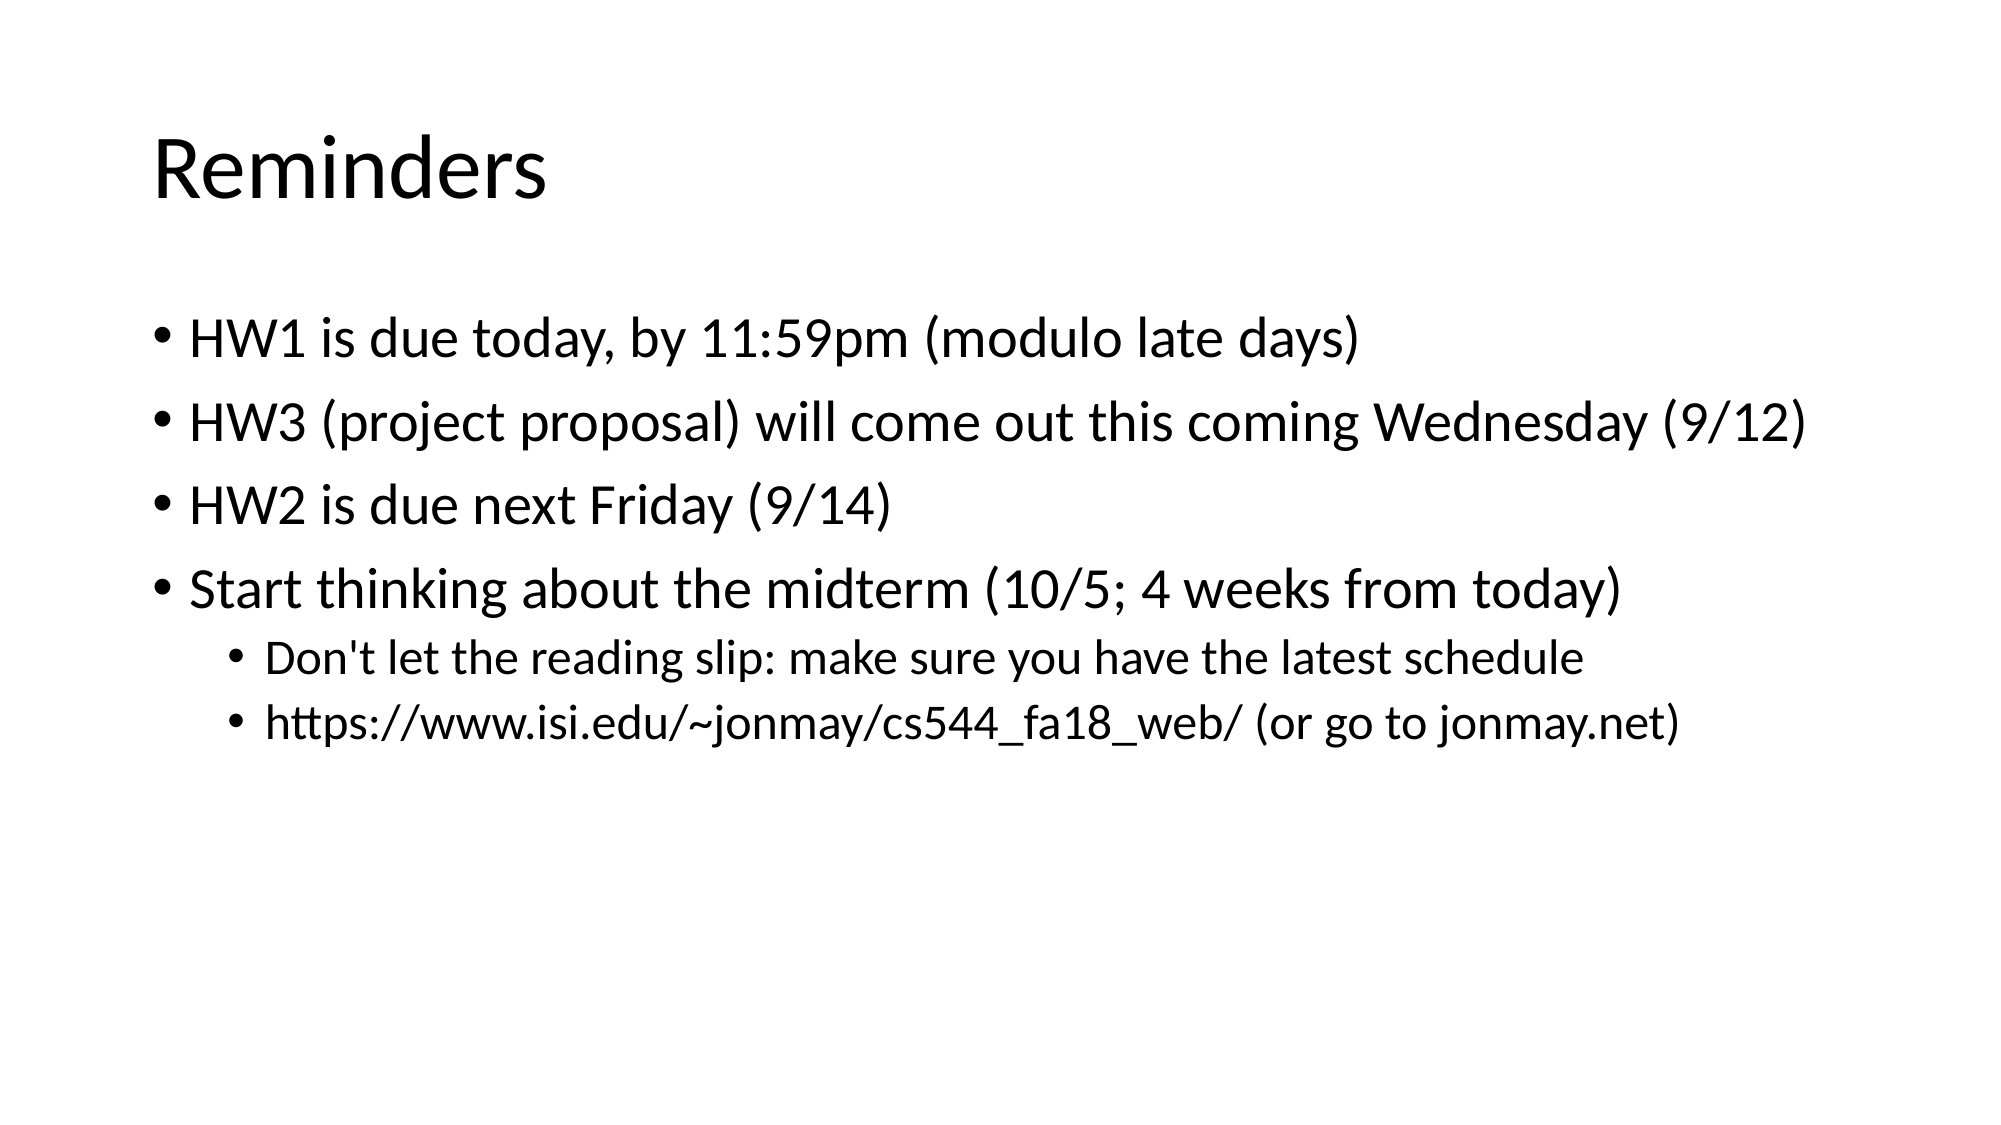

# Reminders
HW1 is due today, by 11:59pm (modulo late days)
HW3 (project proposal) will come out this coming Wednesday (9/12)
HW2 is due next Friday (9/14)
Start thinking about the midterm (10/5; 4 weeks from today)
Don't let the reading slip: make sure you have the latest schedule
https://www.isi.edu/~jonmay/cs544_fa18_web/ (or go to jonmay.net)